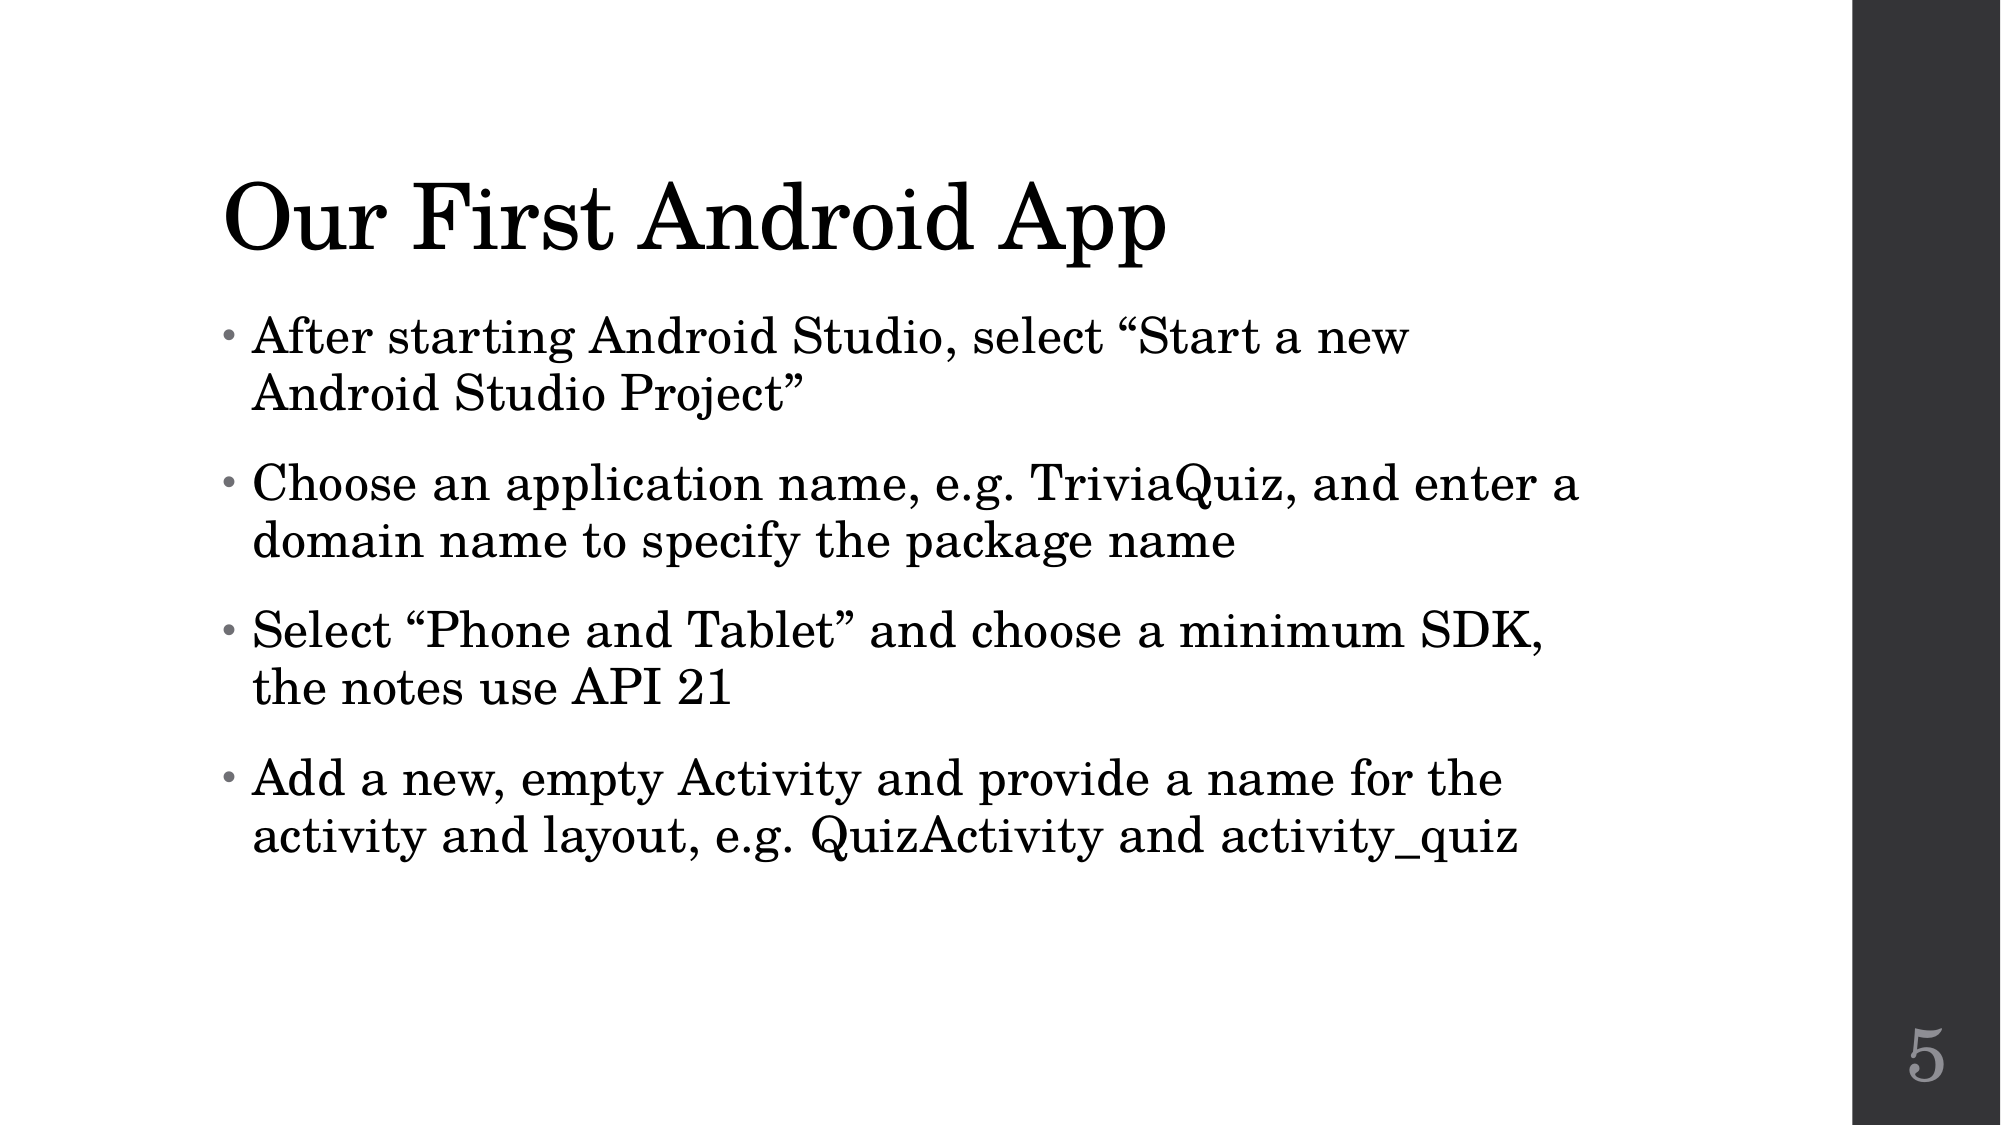

# Our First Android App
After starting Android Studio, select “Start a new Android Studio Project”
Choose an application name, e.g. TriviaQuiz, and enter a domain name to specify the package name
Select “Phone and Tablet” and choose a minimum SDK, the notes use API 21
Add a new, empty Activity and provide a name for the activity and layout, e.g. QuizActivity and activity_quiz
5